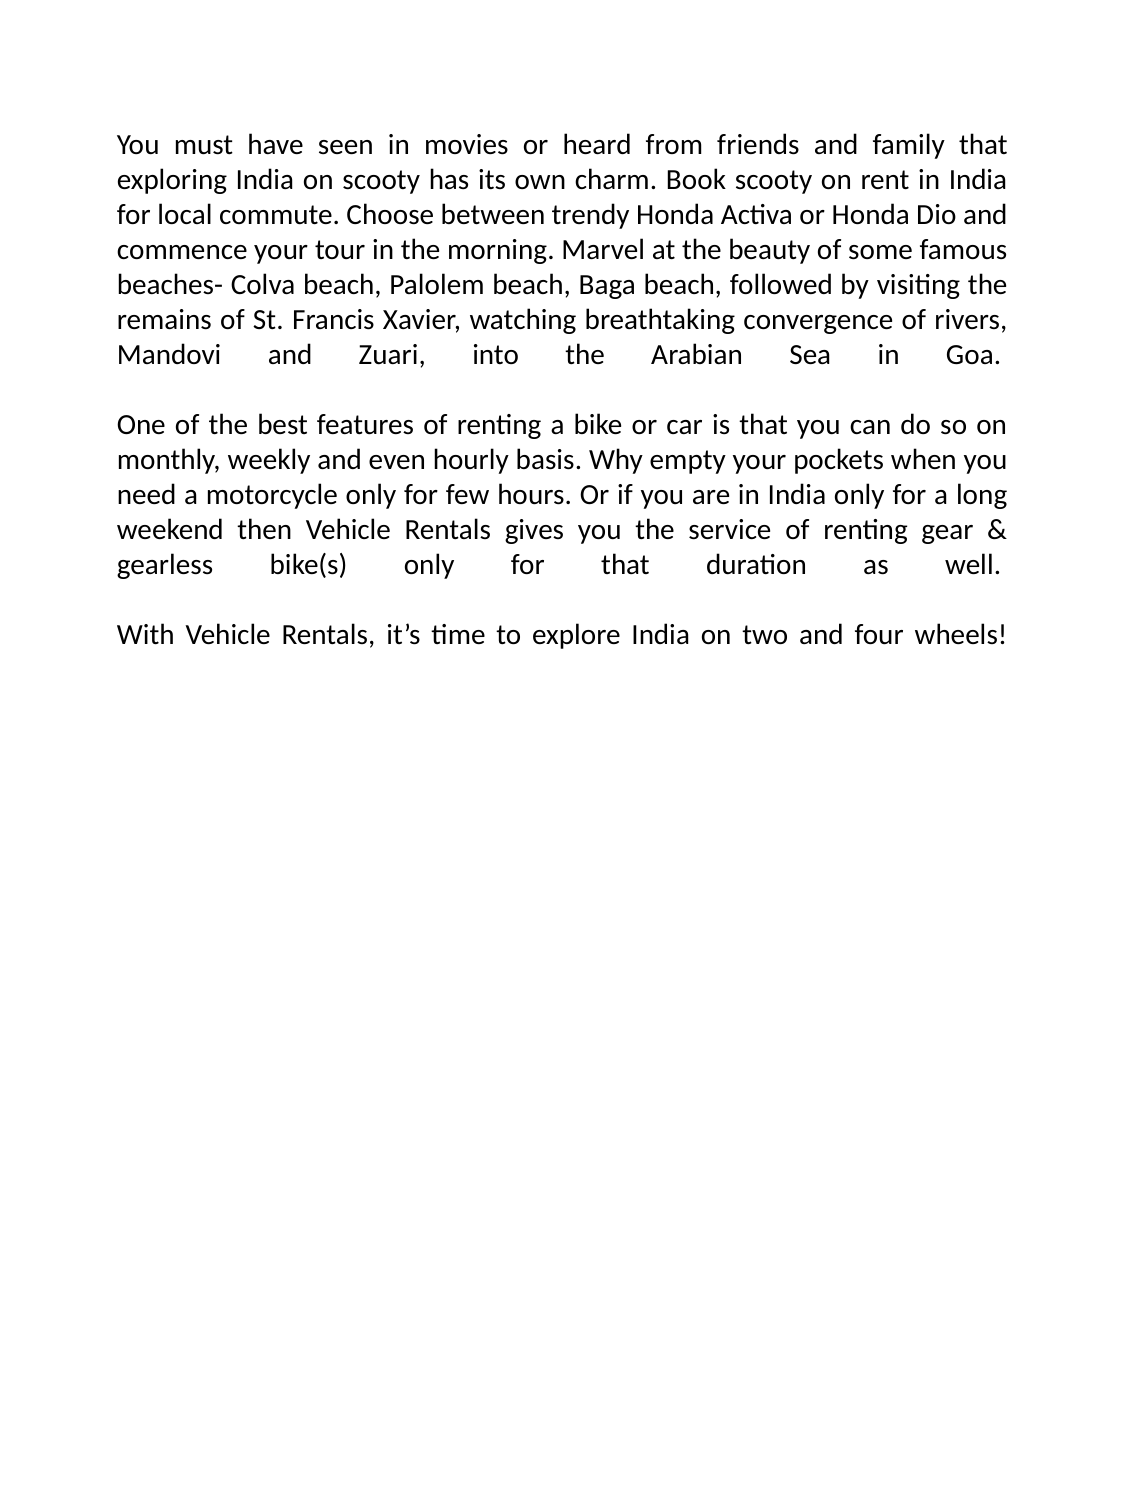

# You must have seen in movies or heard from friends and family that exploring India on scooty has its own charm. Book scooty on rent in India for local commute. Choose between trendy Honda Activa or Honda Dio and commence your tour in the morning. Marvel at the beauty of some famous beaches- Colva beach, Palolem beach, Baga beach, followed by visiting the remains of St. Francis Xavier, watching breathtaking convergence of rivers, Mandovi and Zuari, into the Arabian Sea in Goa.  One of the best features of renting a bike or car is that you can do so on monthly, weekly and even hourly basis. Why empty your pockets when you need a motorcycle only for few hours. Or if you are in India only for a long weekend then Vehicle Rentals gives you the service of renting gear & gearless bike(s) only for that duration as well.  With Vehicle Rentals, it’s time to explore India on two and four wheels!